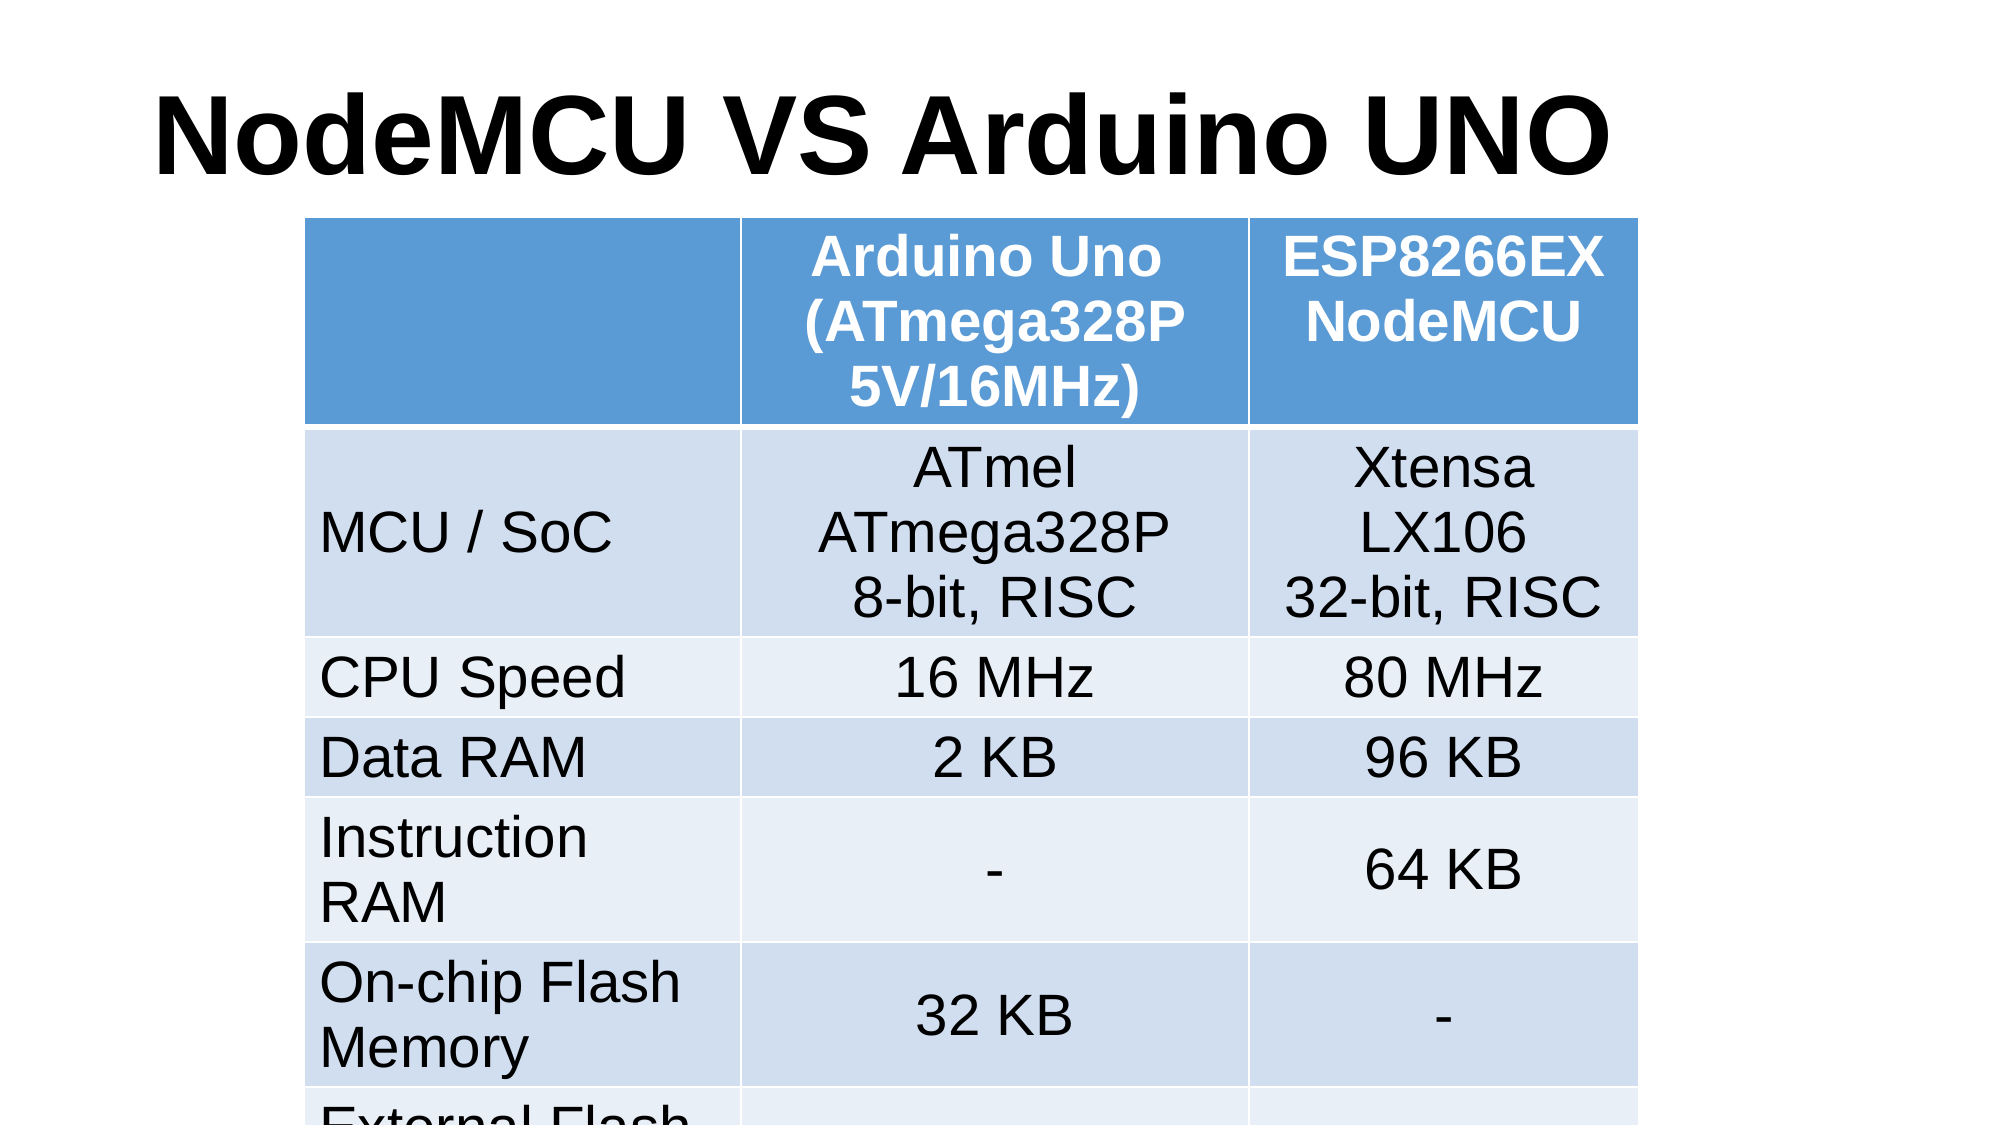

# NodeMCU VS Arduino UNO
|  | Arduino Uno (ATmega328P 5V/16MHz) | ESP8266EX NodeMCU |
| --- | --- | --- |
| MCU / SoC | ATmel ATmega328P 8-bit, RISC | Xtensa LX106 32-bit, RISC |
| CPU Speed | 16 MHz | 80 MHz |
| Data RAM | 2 KB | 96 KB |
| Instruction RAM | - | 64 KB |
| On-chip Flash Memory | 32 KB | - |
| External Flash Memory | - | 4 or 8 MB |
| Wi-Fi | - | IEEE 802.11 b/g/n |